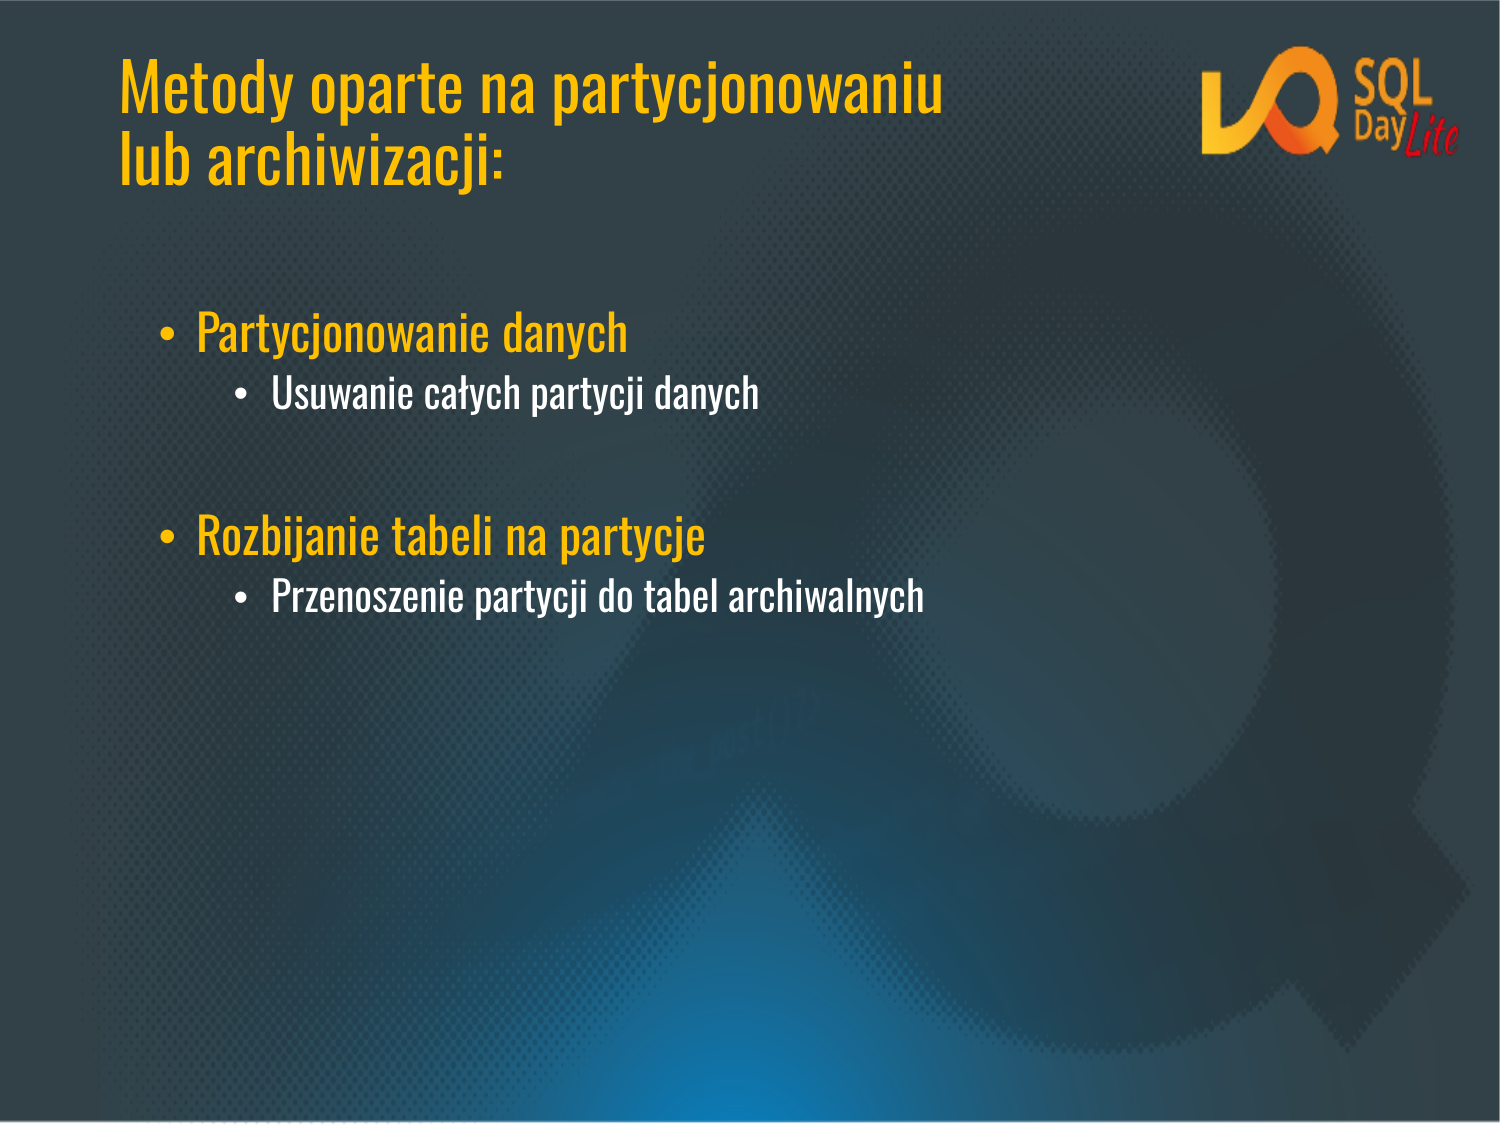

# Metody oparte na partycjonowaniu lub archiwizacji:

Partycjonowanie danych
Usuwanie całych partycji danych

Rozbijanie tabeli na partycje
Przenoszenie partycji do tabel archiwalnych